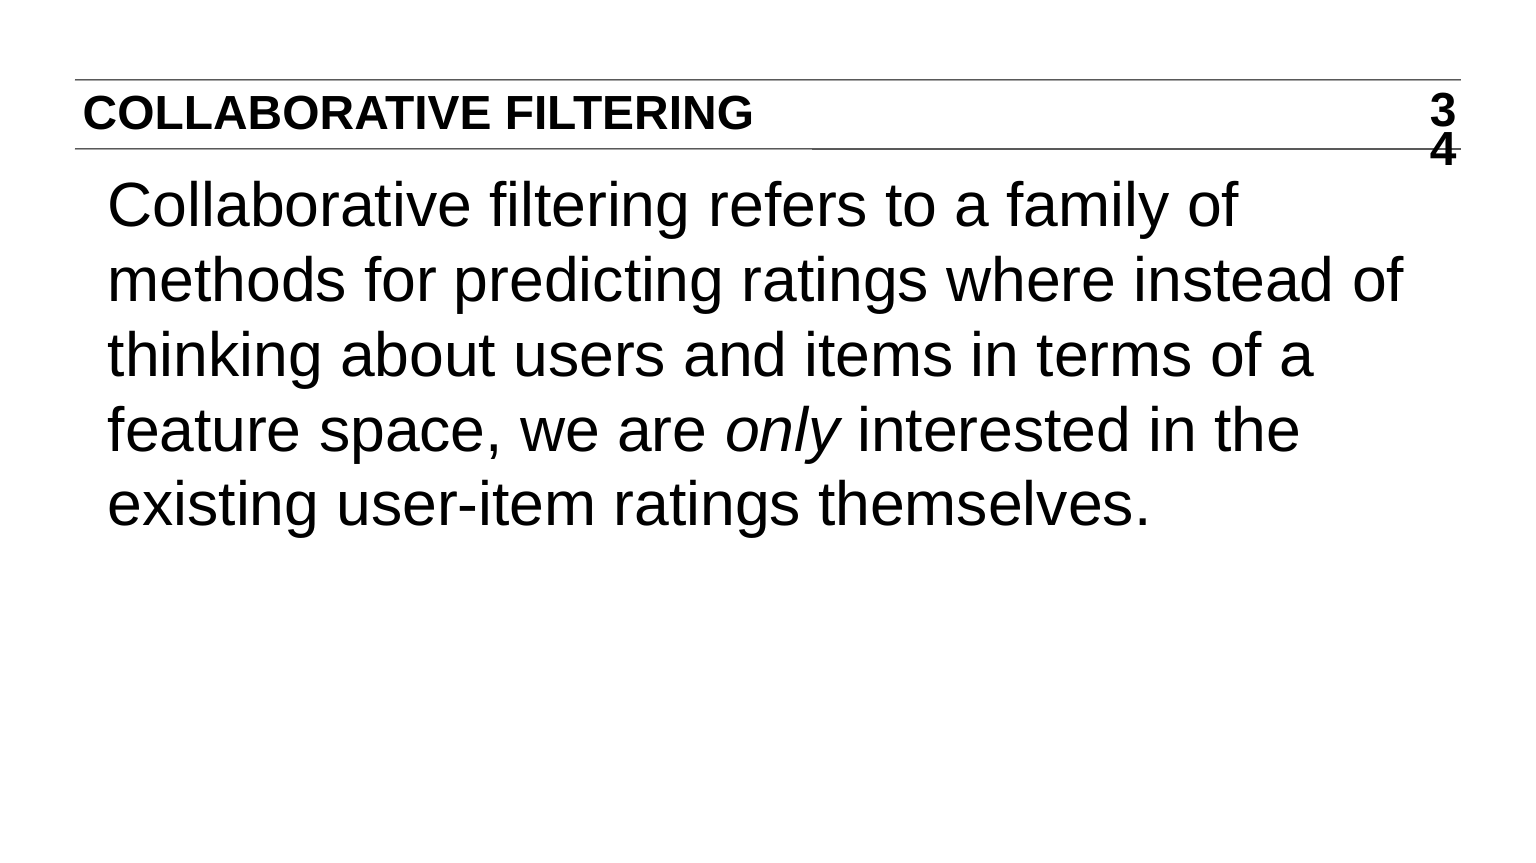

Collaborative filtering
34
Collaborative filtering refers to a family of methods for predicting ratings where instead of thinking about users and items in terms of a feature space, we are only interested in the existing user-item ratings themselves.